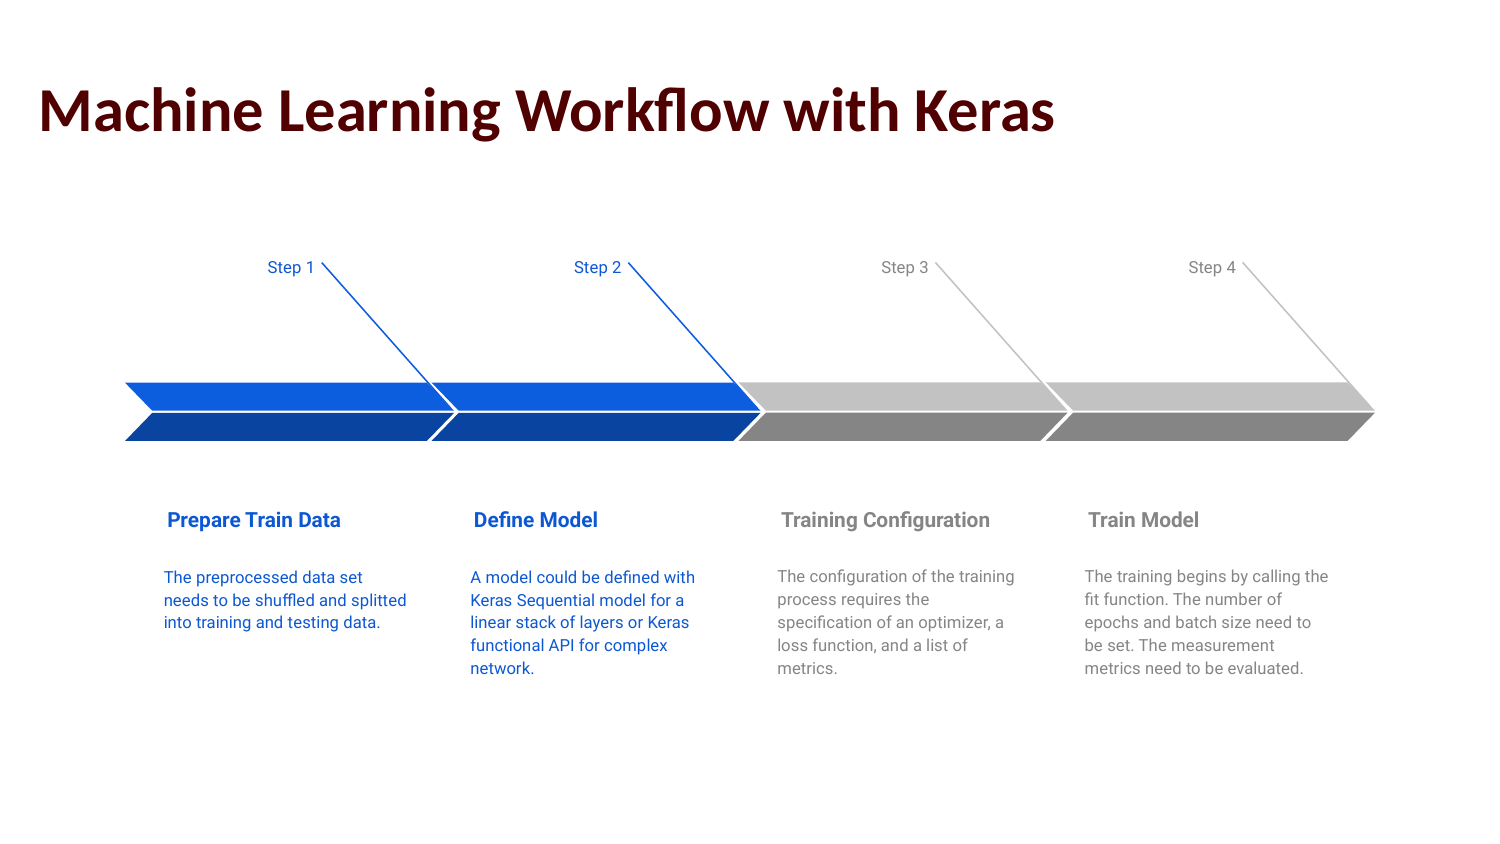

# Machine Learning Workflow with Keras
Step 4

Train Model
The training begins by calling the fit function. The number of epochs and batch size need to be set. The measurement metrics need to be evaluated.
Step 3

Training Configuration
The configuration of the training process requires the specification of an optimizer, a loss function, and a list of metrics.
Step 1

Prepare Train Data
The preprocessed data set needs to be shuffled and splitted into training and testing data.
Step 2

Define Model
A model could be defined with Keras Sequential model for a linear stack of layers or Keras functional API for complex network.